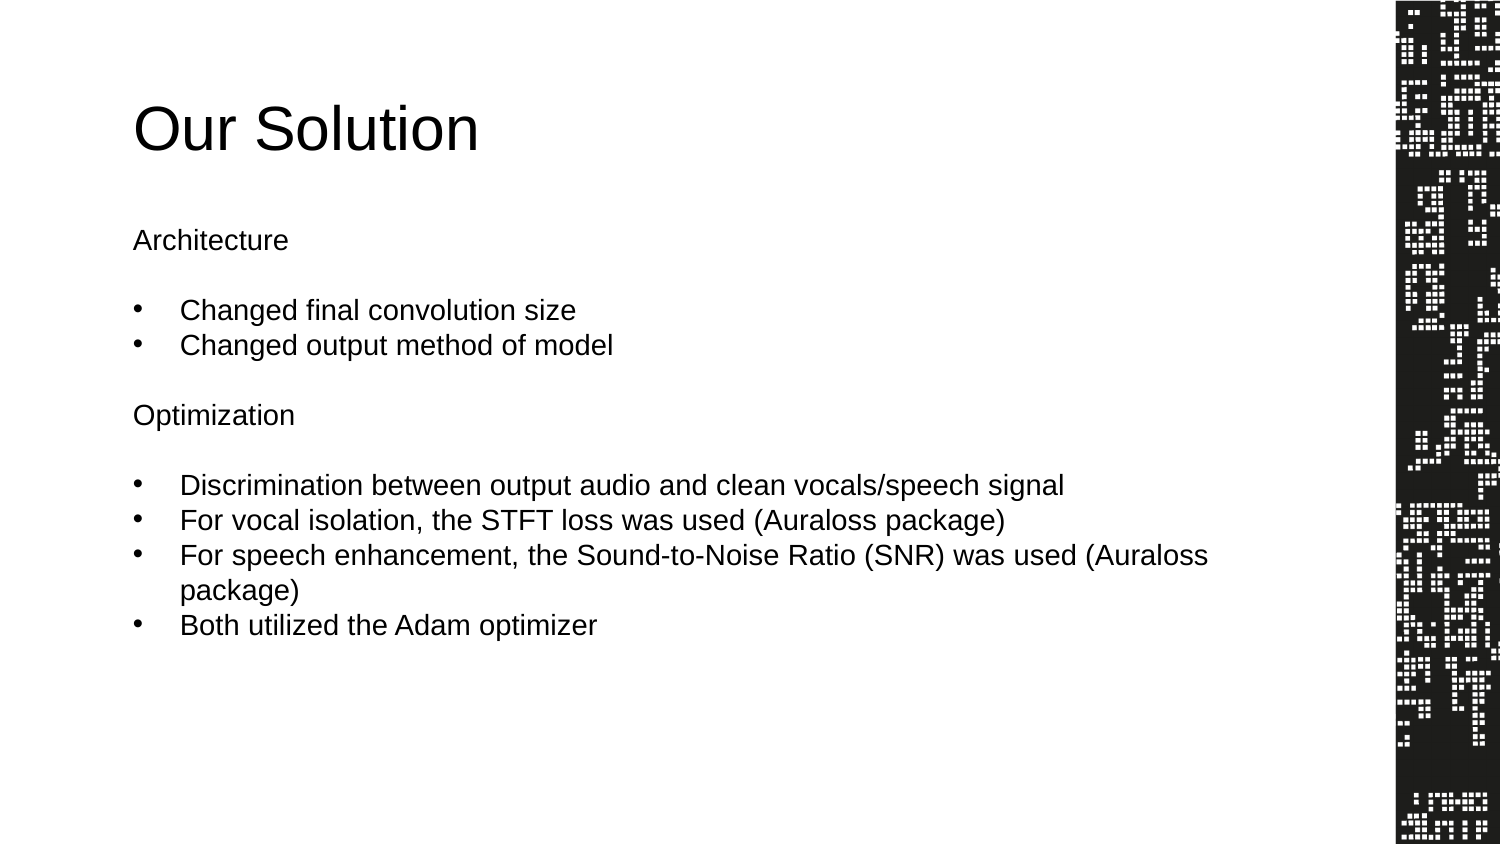

# Our Solution
Architecture

Changed final convolution size
Changed output method of model

Optimization

Discrimination between output audio and clean vocals/speech signal
For vocal isolation, the STFT loss was used (Auraloss package)
For speech enhancement, the Sound-to-Noise Ratio (SNR) was used (Auraloss package)
Both utilized the Adam optimizer